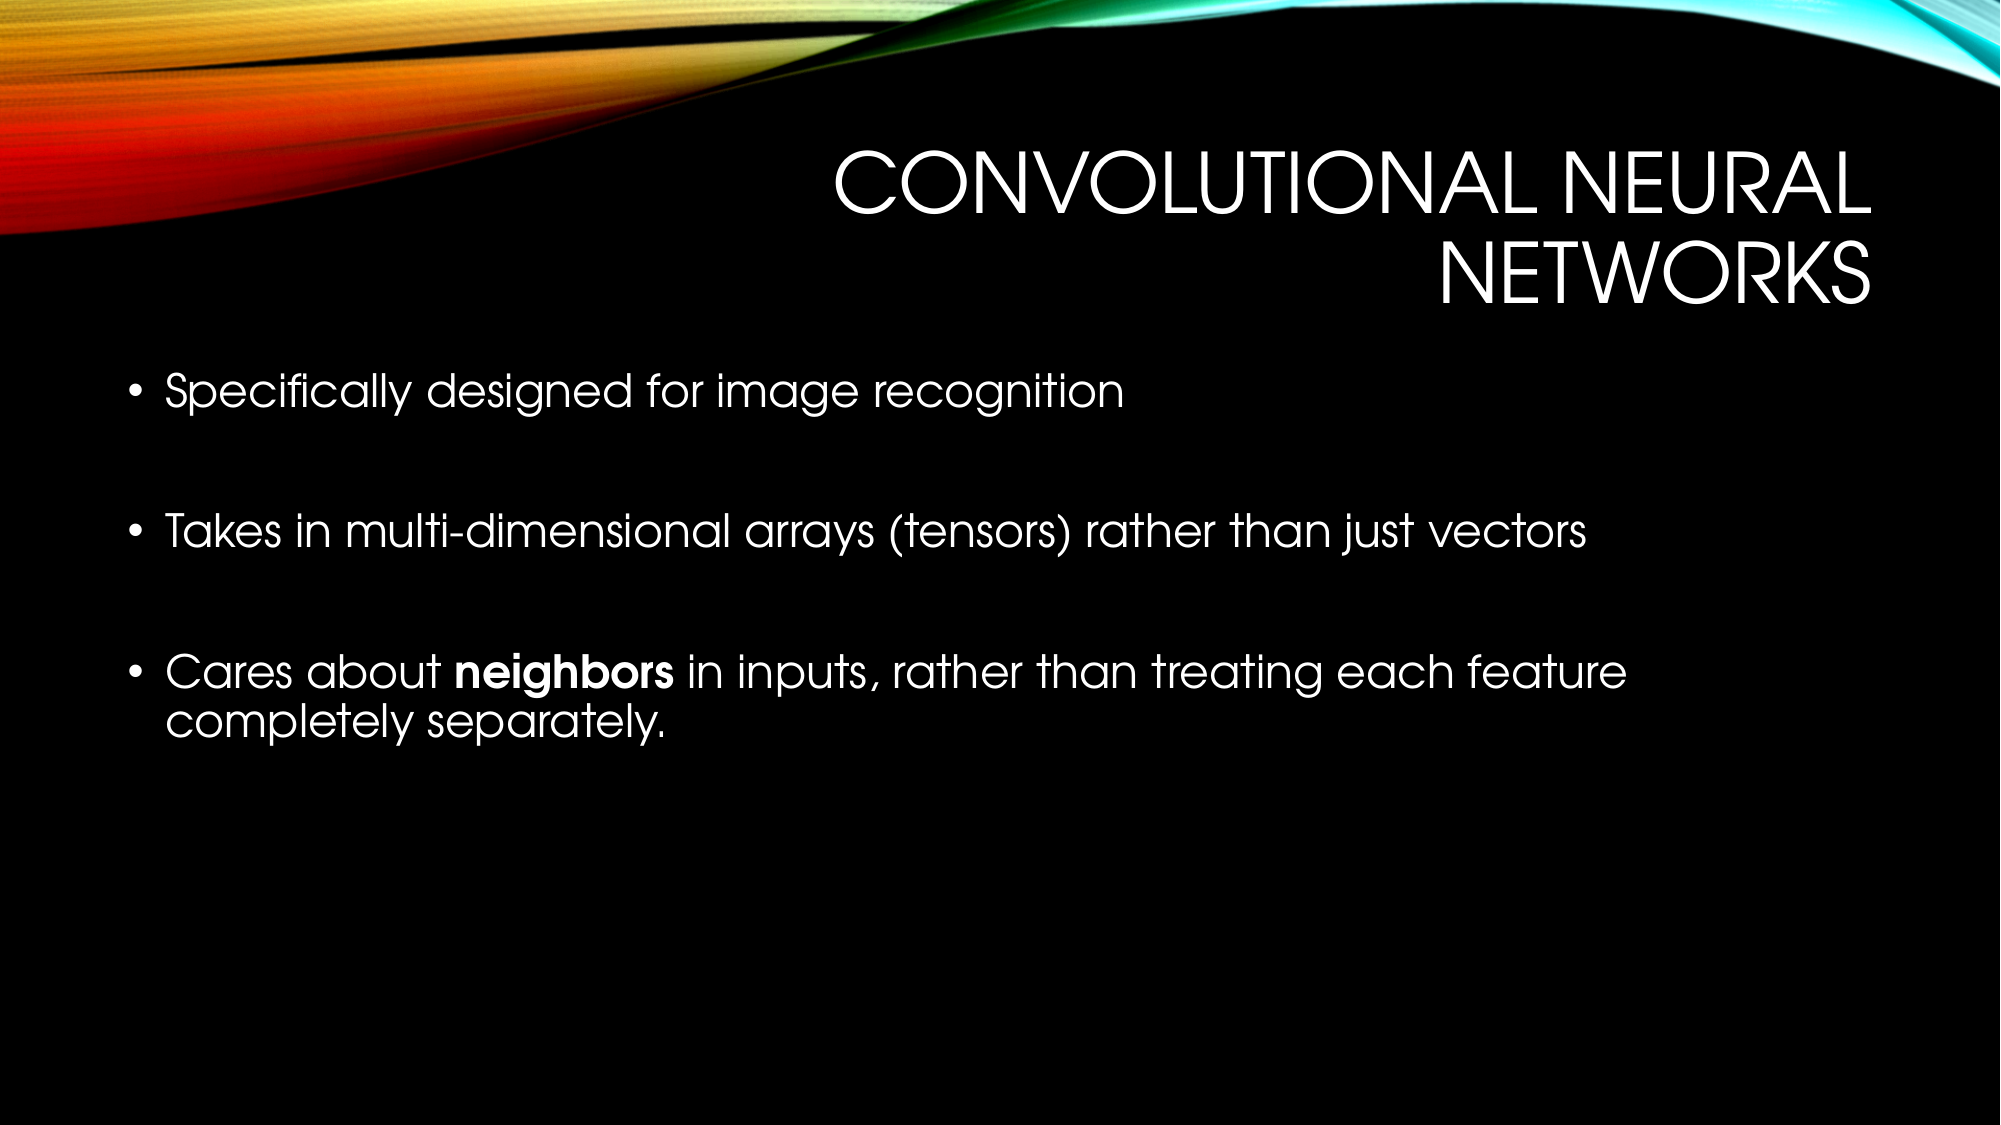

# Convolutional neural networks
Specifically designed for image recognition

Takes in multi-dimensional arrays (tensors) rather than just vectors

Cares about neighbors in inputs, rather than treating each feature completely separately.